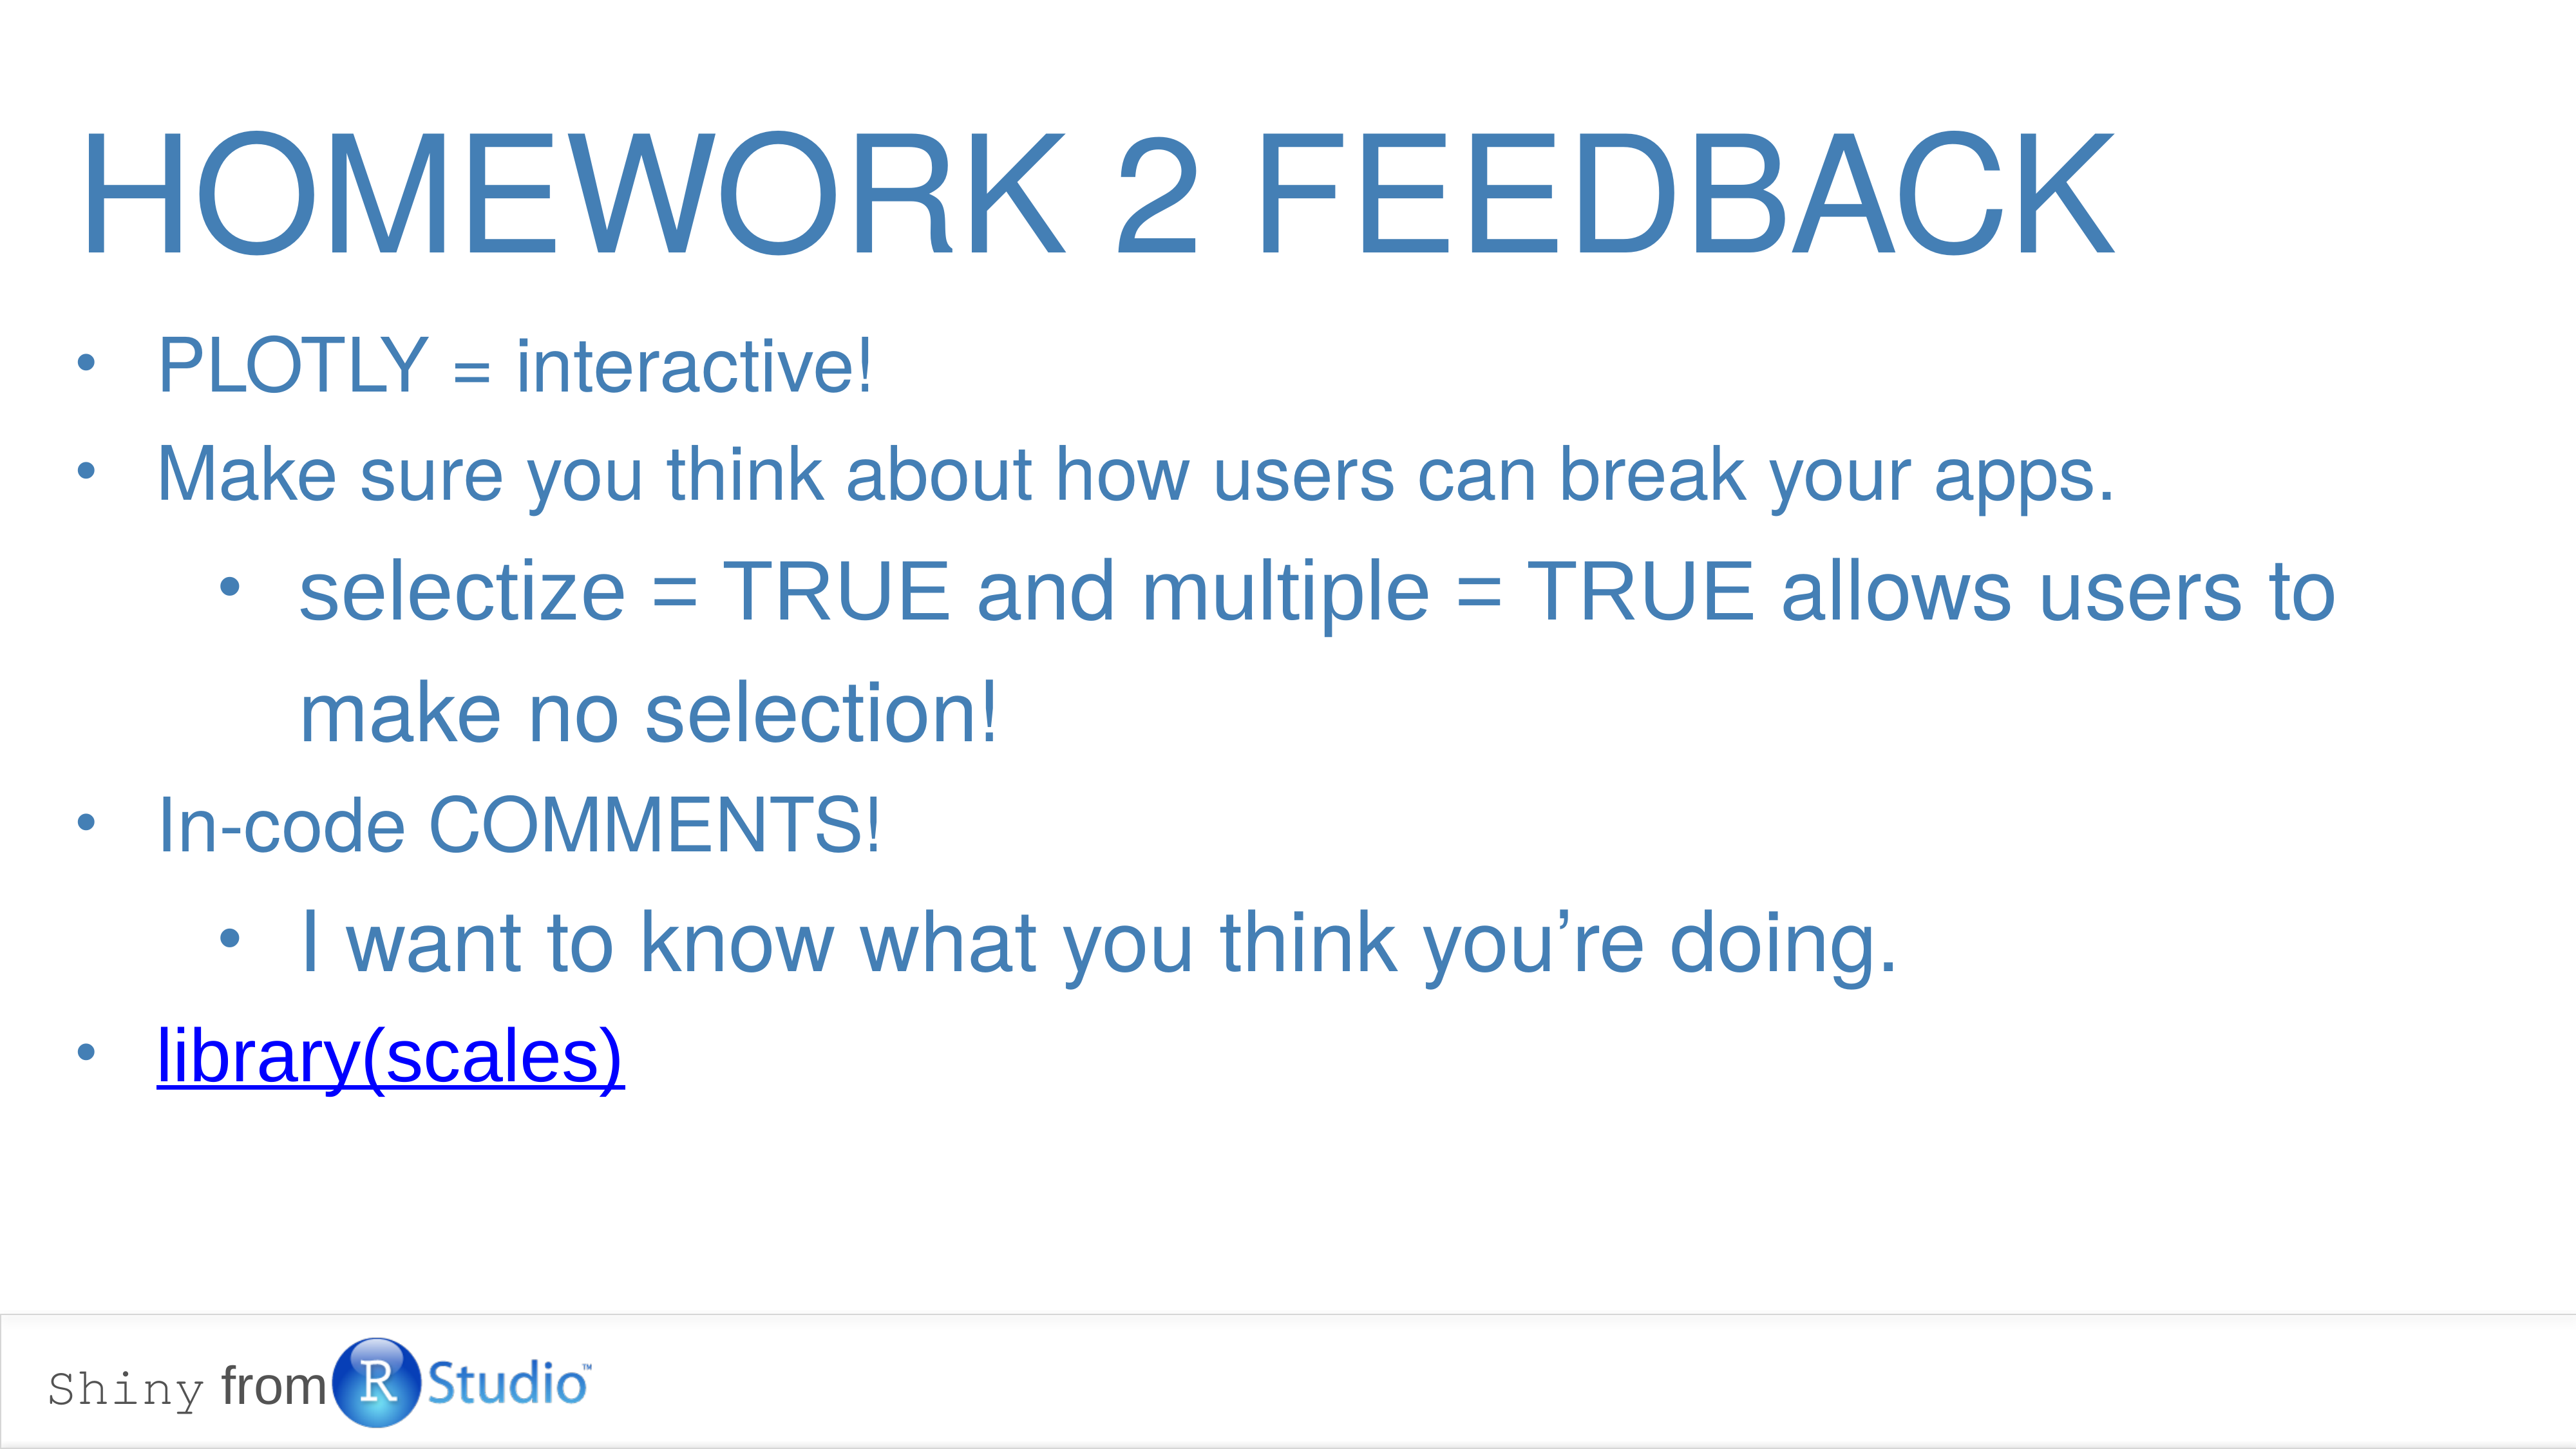

Homework 2 feedback
PLOTLY = interactive!
Make sure you think about how users can break your apps.
selectize = TRUE and multiple = TRUE allows users to make no selection!
In-code COMMENTS!
I want to know what you think you’re doing.
library(scales)